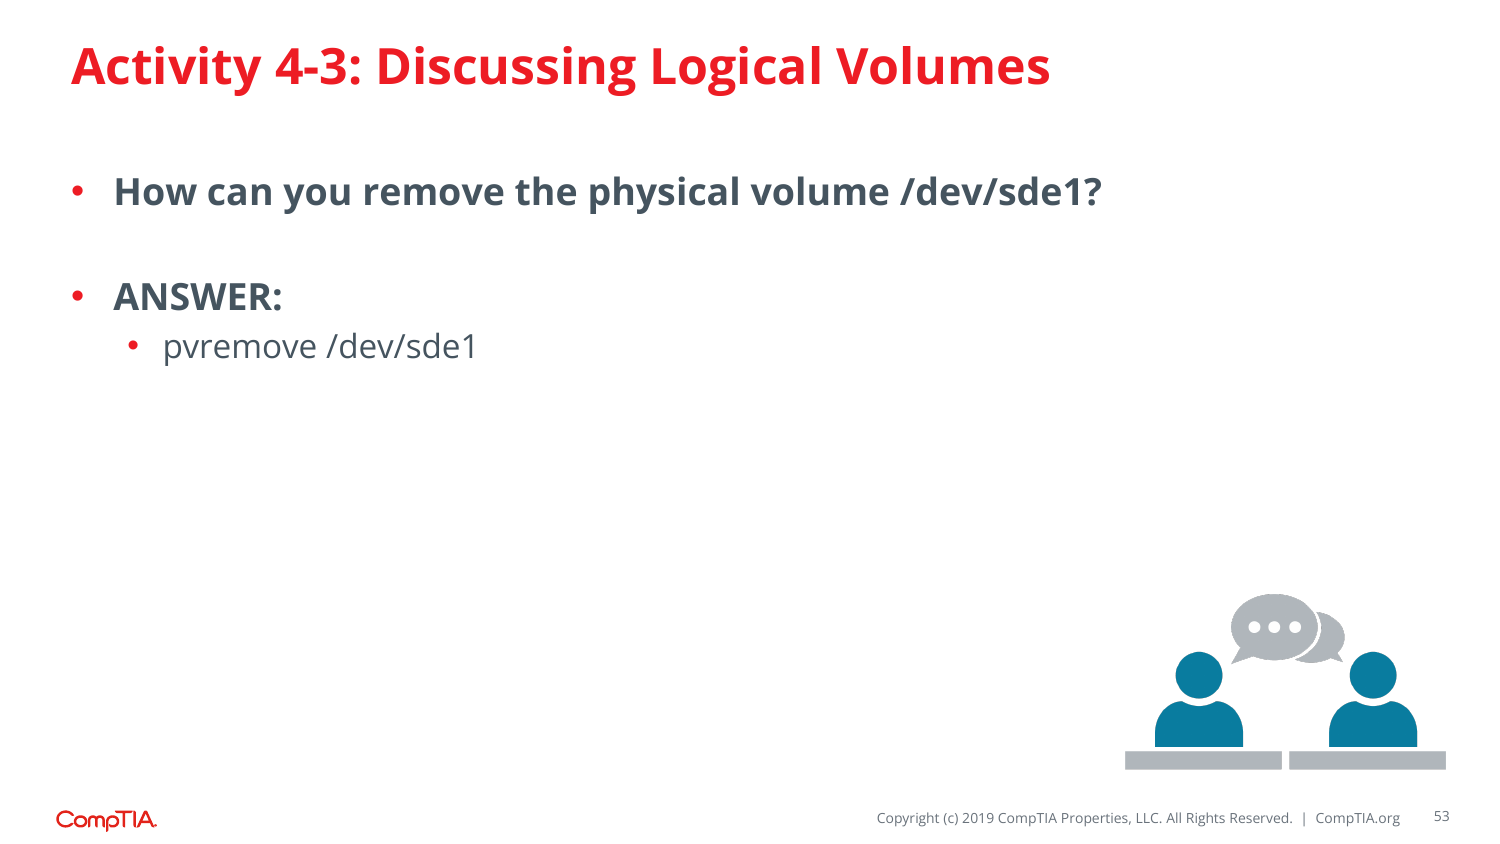

# Activity 4-3: Discussing Logical Volumes
How can you remove the physical volume /dev/sde1?

ANSWER:
pvremove /dev/sde1

53